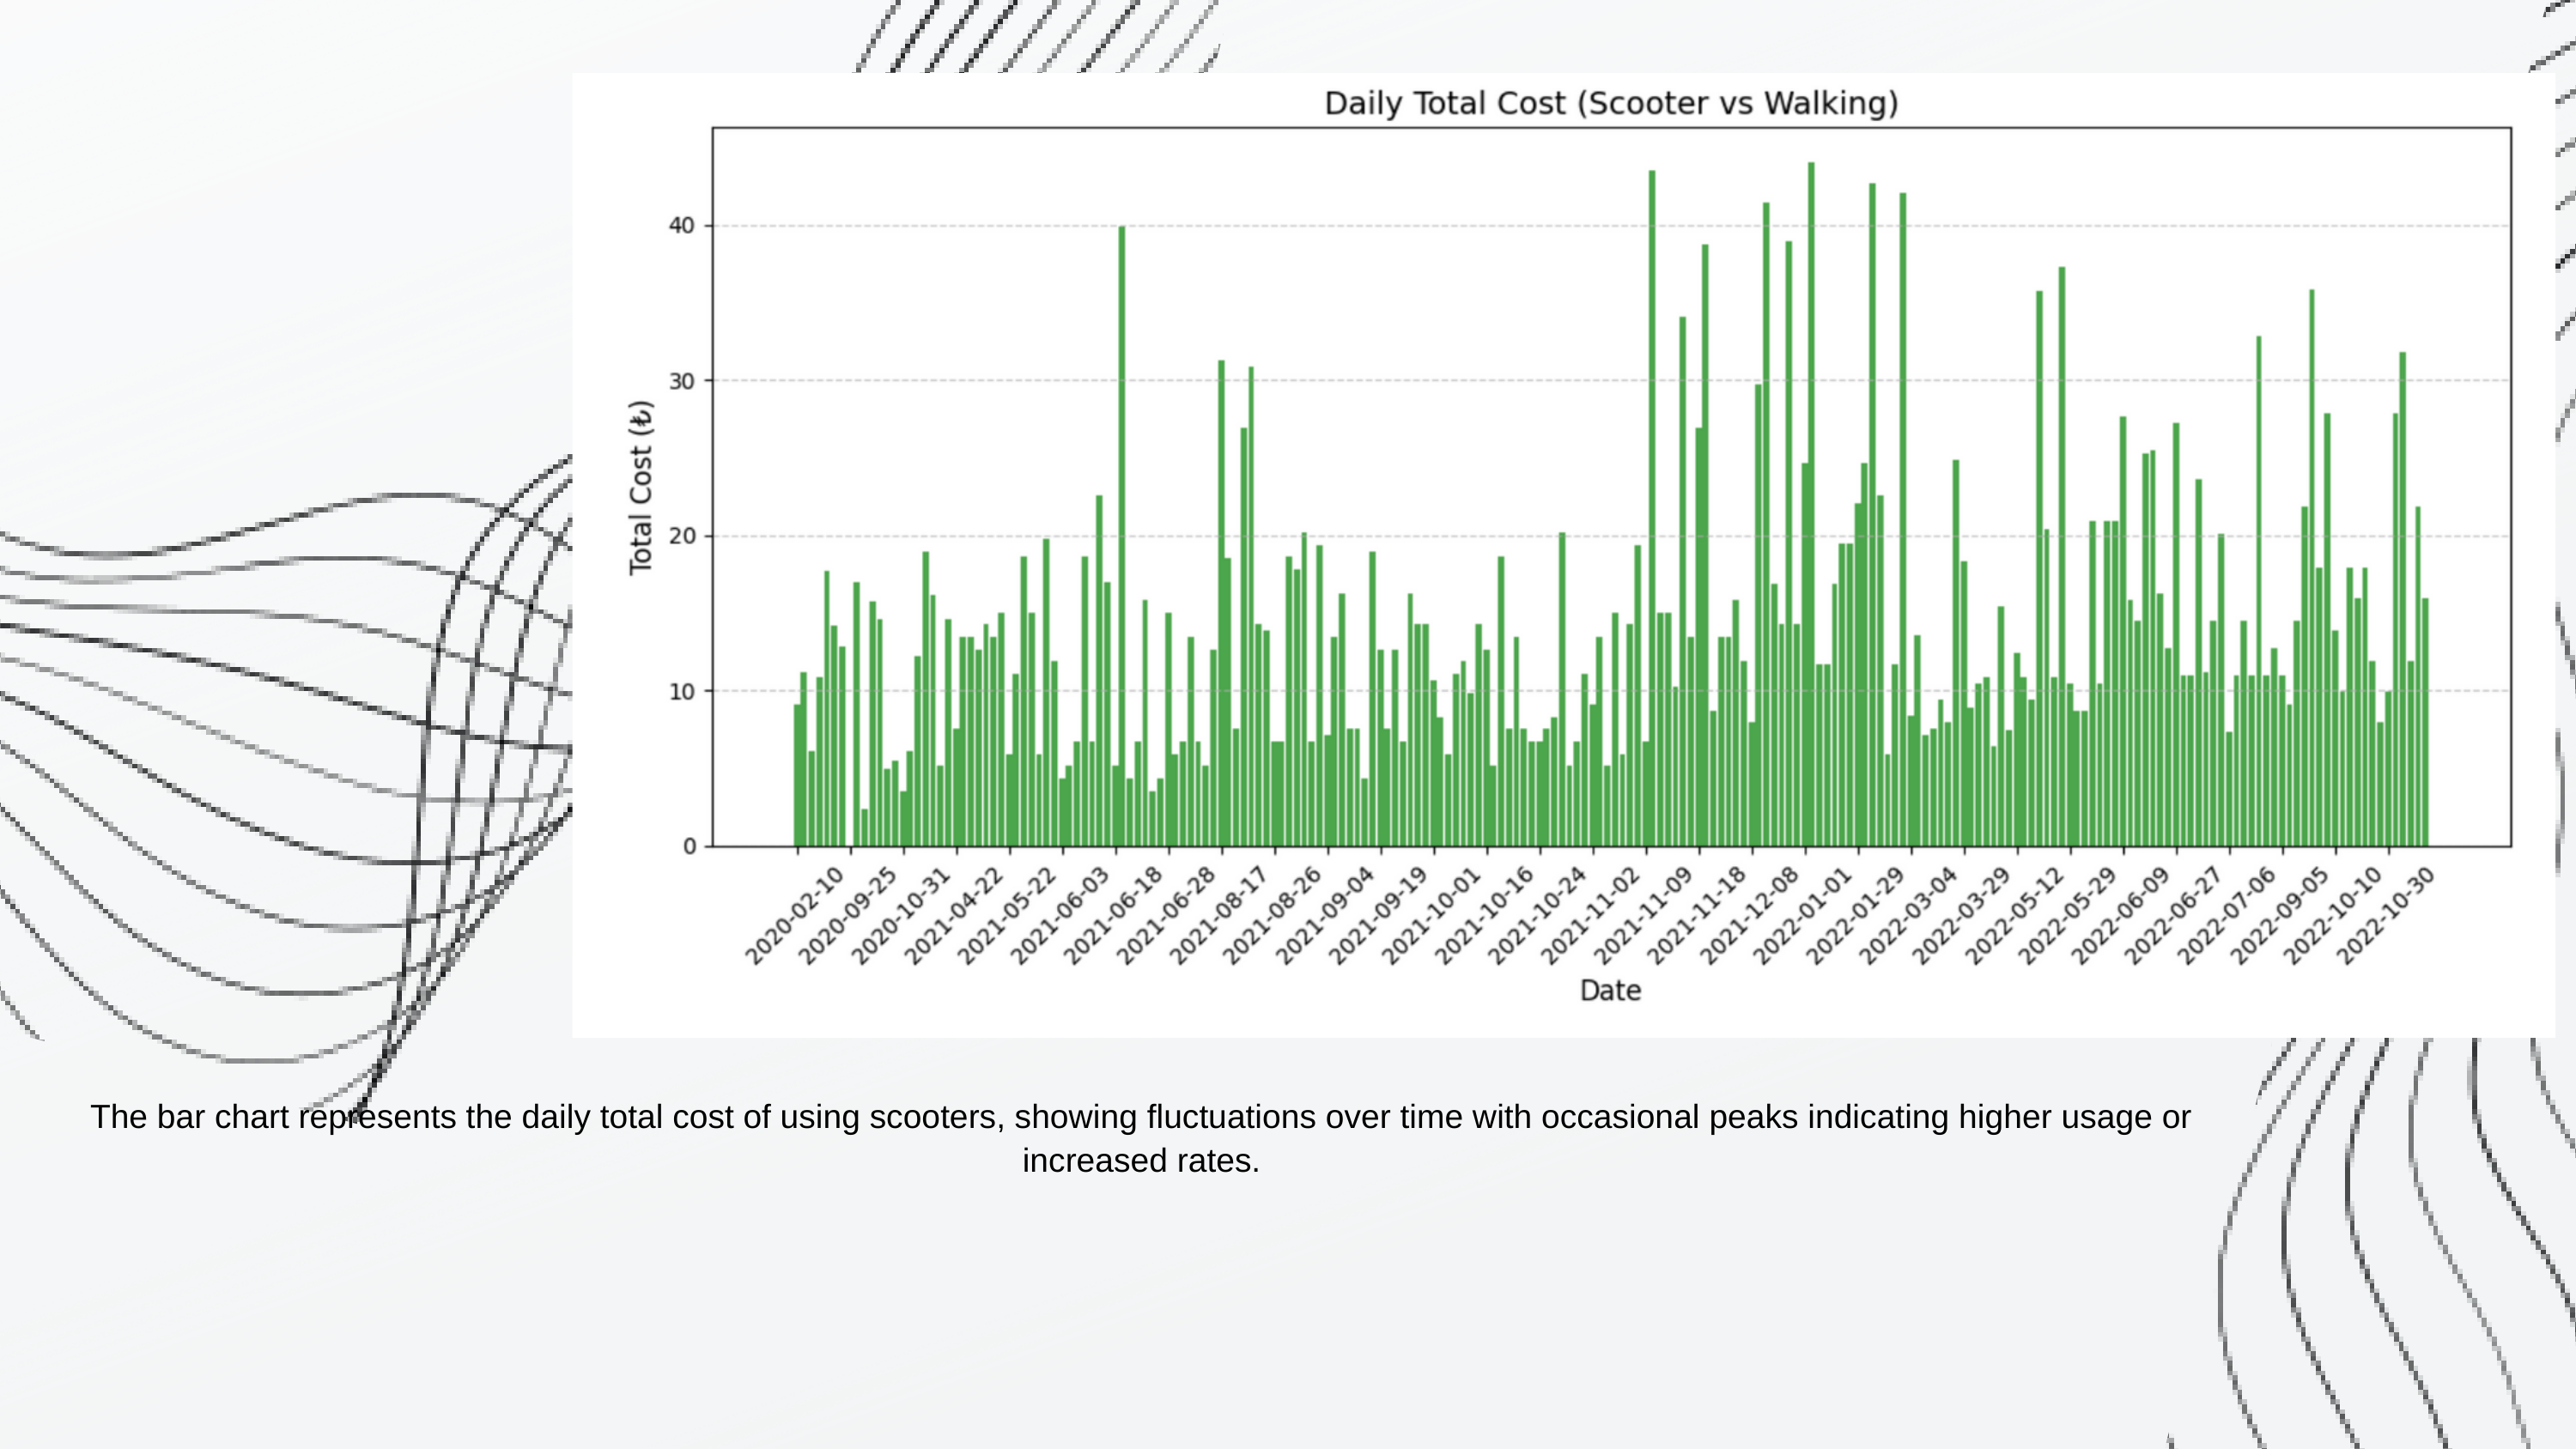

The bar chart represents the daily total cost of using scooters, showing fluctuations over time with occasional peaks indicating higher usage or increased rates.